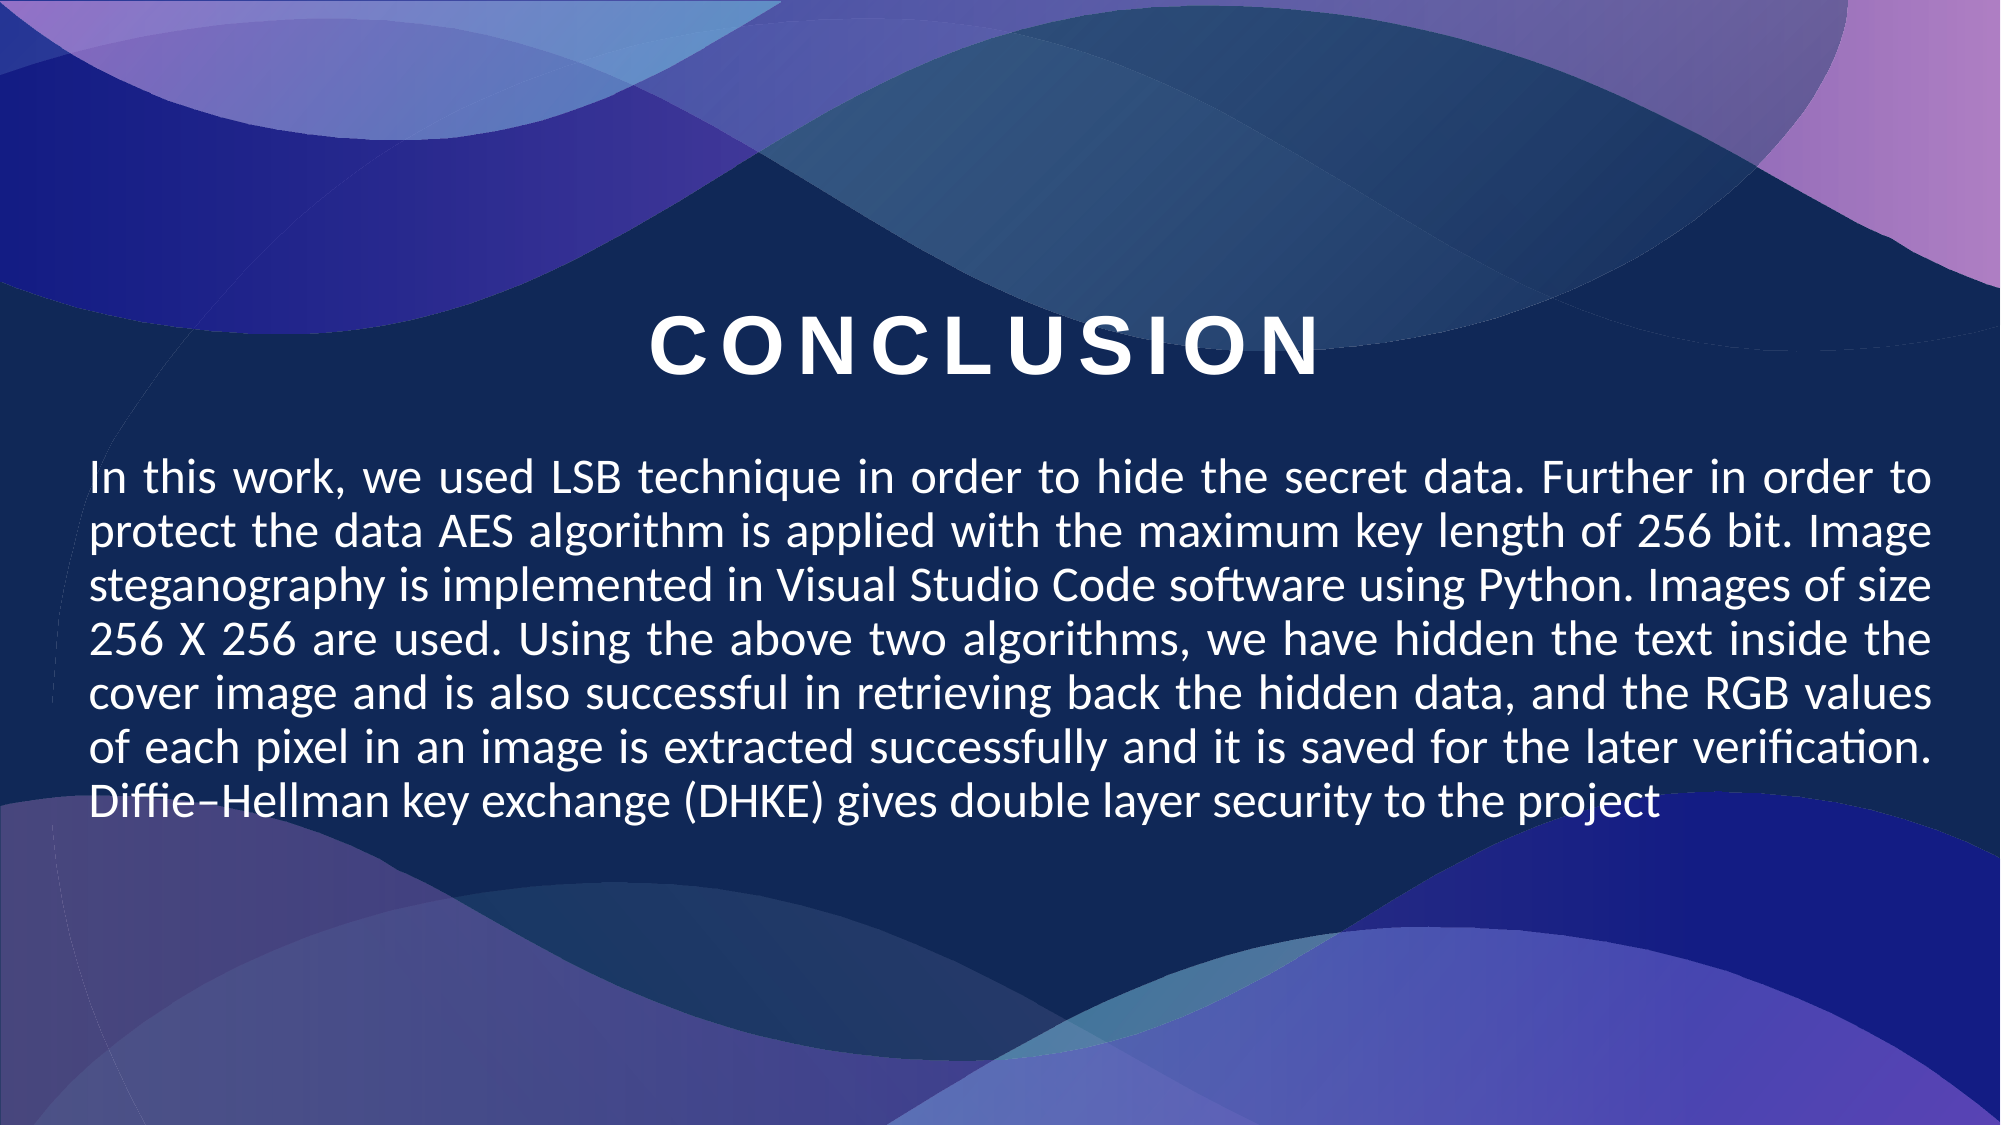

# conclusion
In this work, we used LSB technique in order to hide the secret data. Further in order to protect the data AES algorithm is applied with the maximum key length of 256 bit. Image steganography is implemented in Visual Studio Code software using Python. Images of size 256 X 256 are used. Using the above two algorithms, we have hidden the text inside the cover image and is also successful in retrieving back the hidden data, and the RGB values of each pixel in an image is extracted successfully and it is saved for the later verification. Diffie–Hellman key exchange (DHKE) gives double layer security to the project